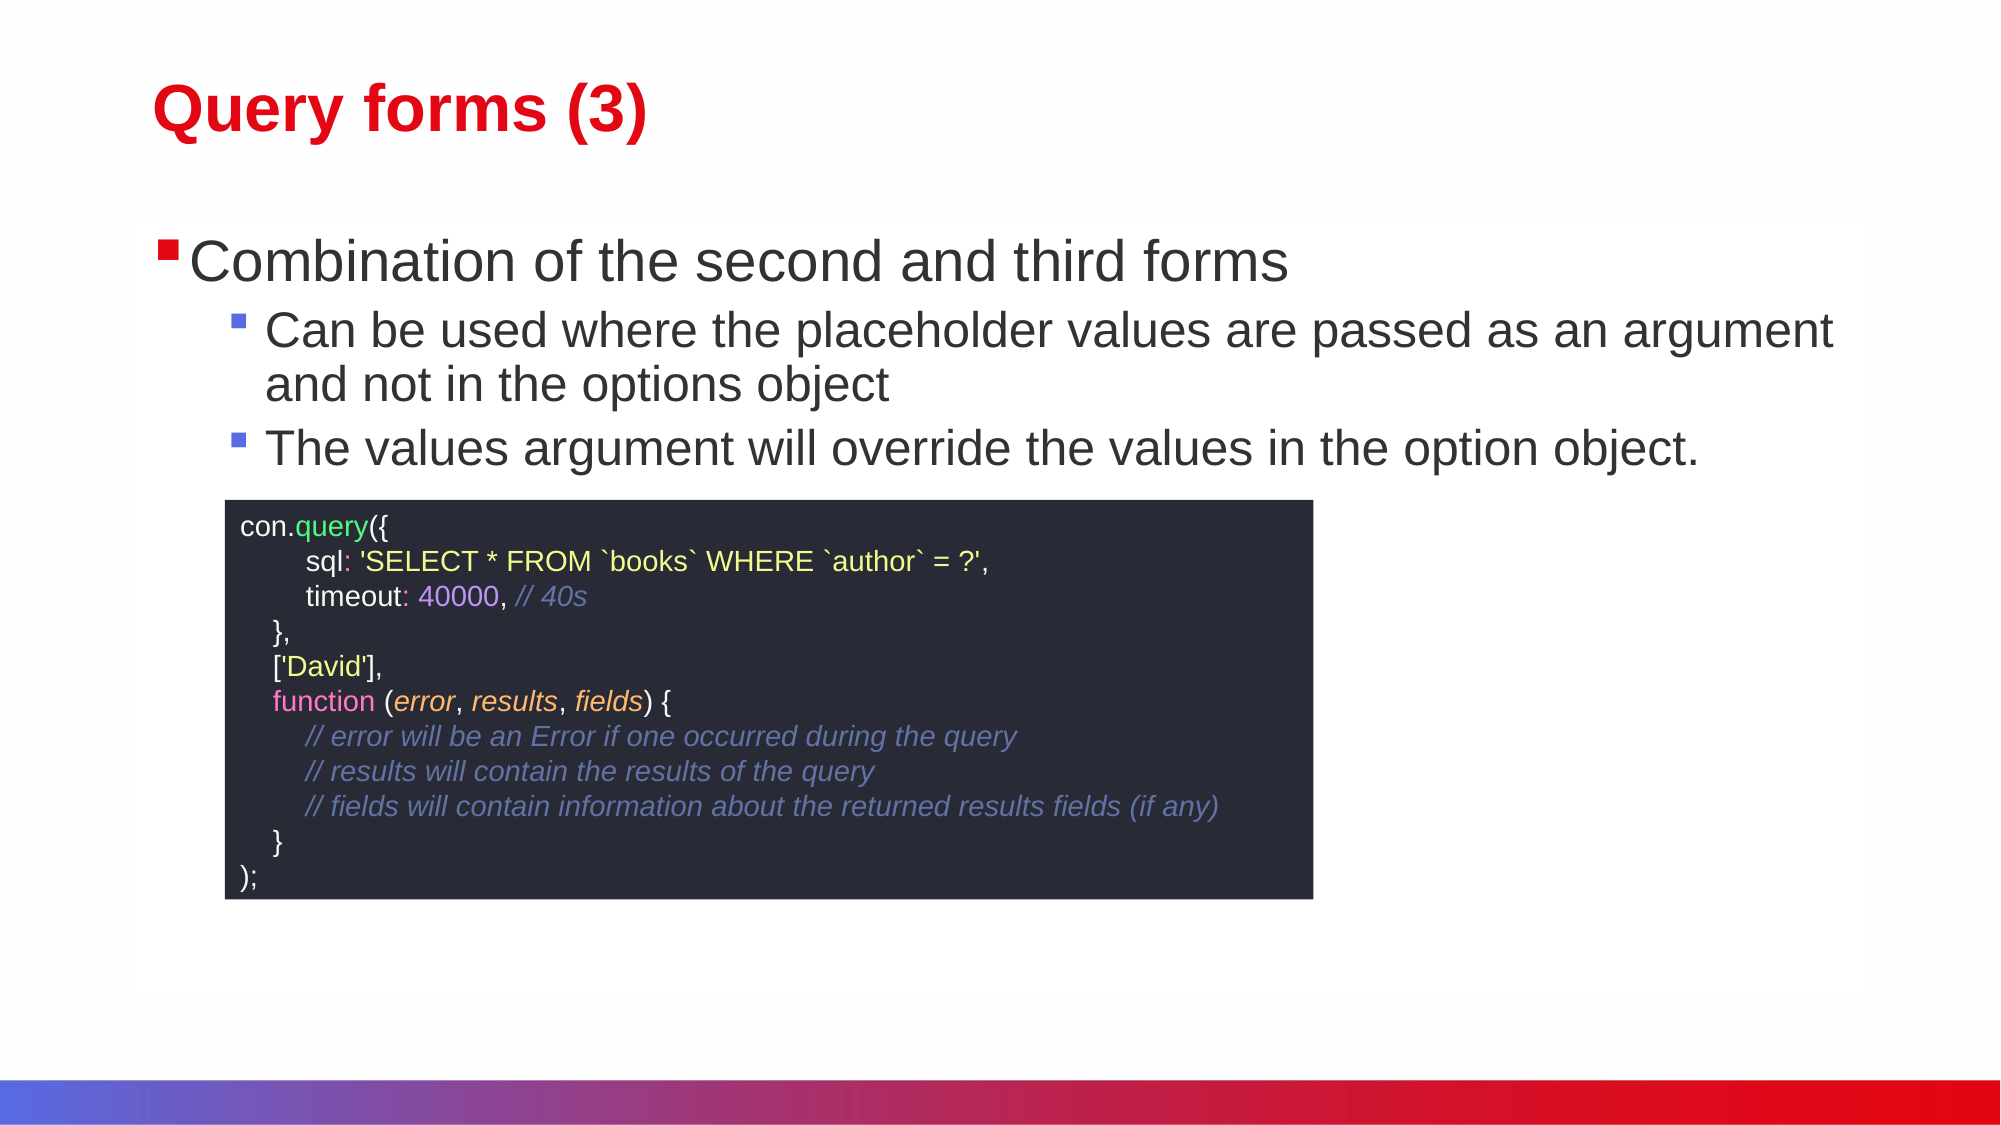

# Query forms (3)
Combination of the second and third forms
Can be used where the placeholder values are passed as an argument and not in the options object
The values argument will override the values in the option object.
con.query({
        sql: 'SELECT * FROM `books` WHERE `author` = ?',
        timeout: 40000, // 40s
    },
    ['David'],
    function (error, results, fields) {
        // error will be an Error if one occurred during the query
        // results will contain the results of the query
        // fields will contain information about the returned results fields (if any)
    }
);